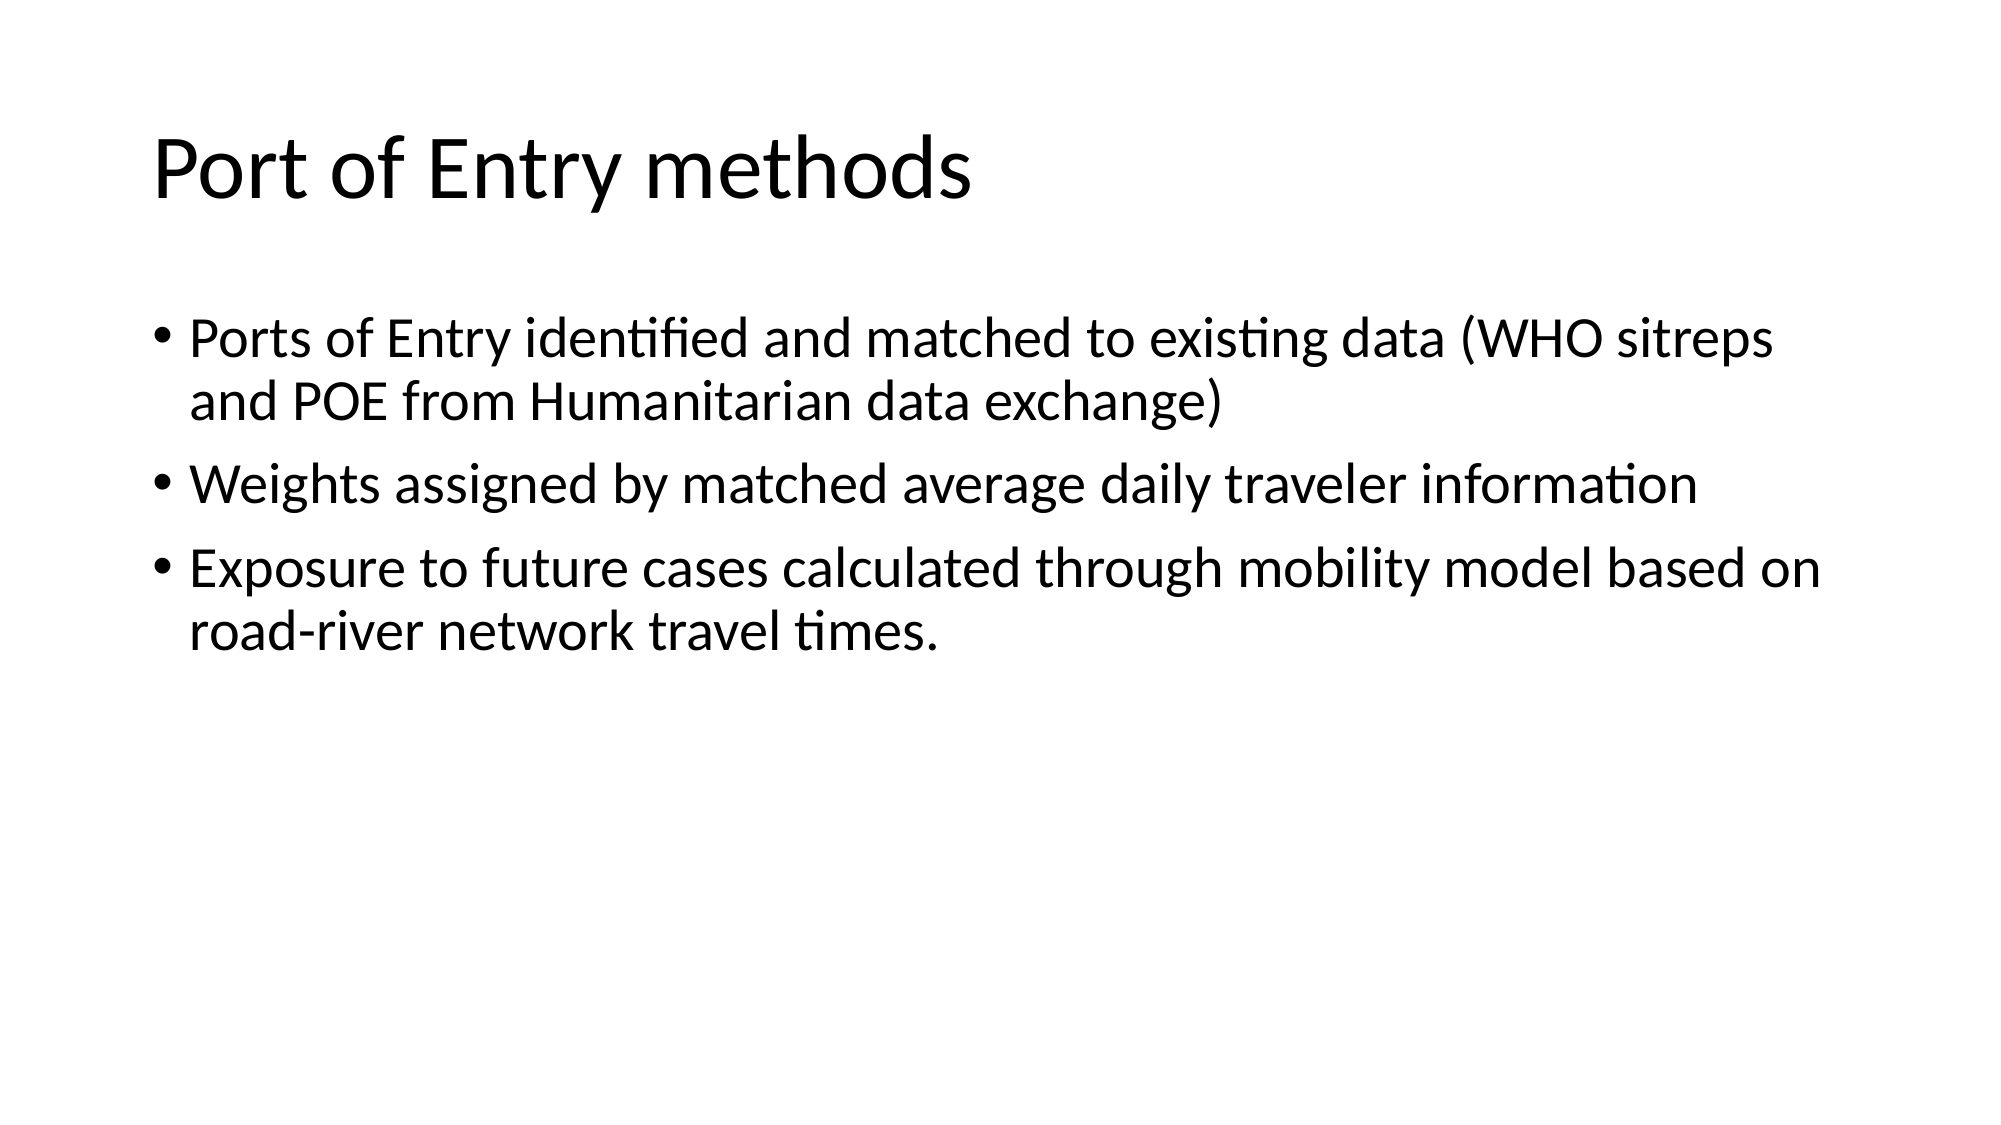

# Port of Entry methods
Ports of Entry identified and matched to existing data (WHO sitreps and POE from Humanitarian data exchange)
Weights assigned by matched average daily traveler information
Exposure to future cases calculated through mobility model based on road-river network travel times.